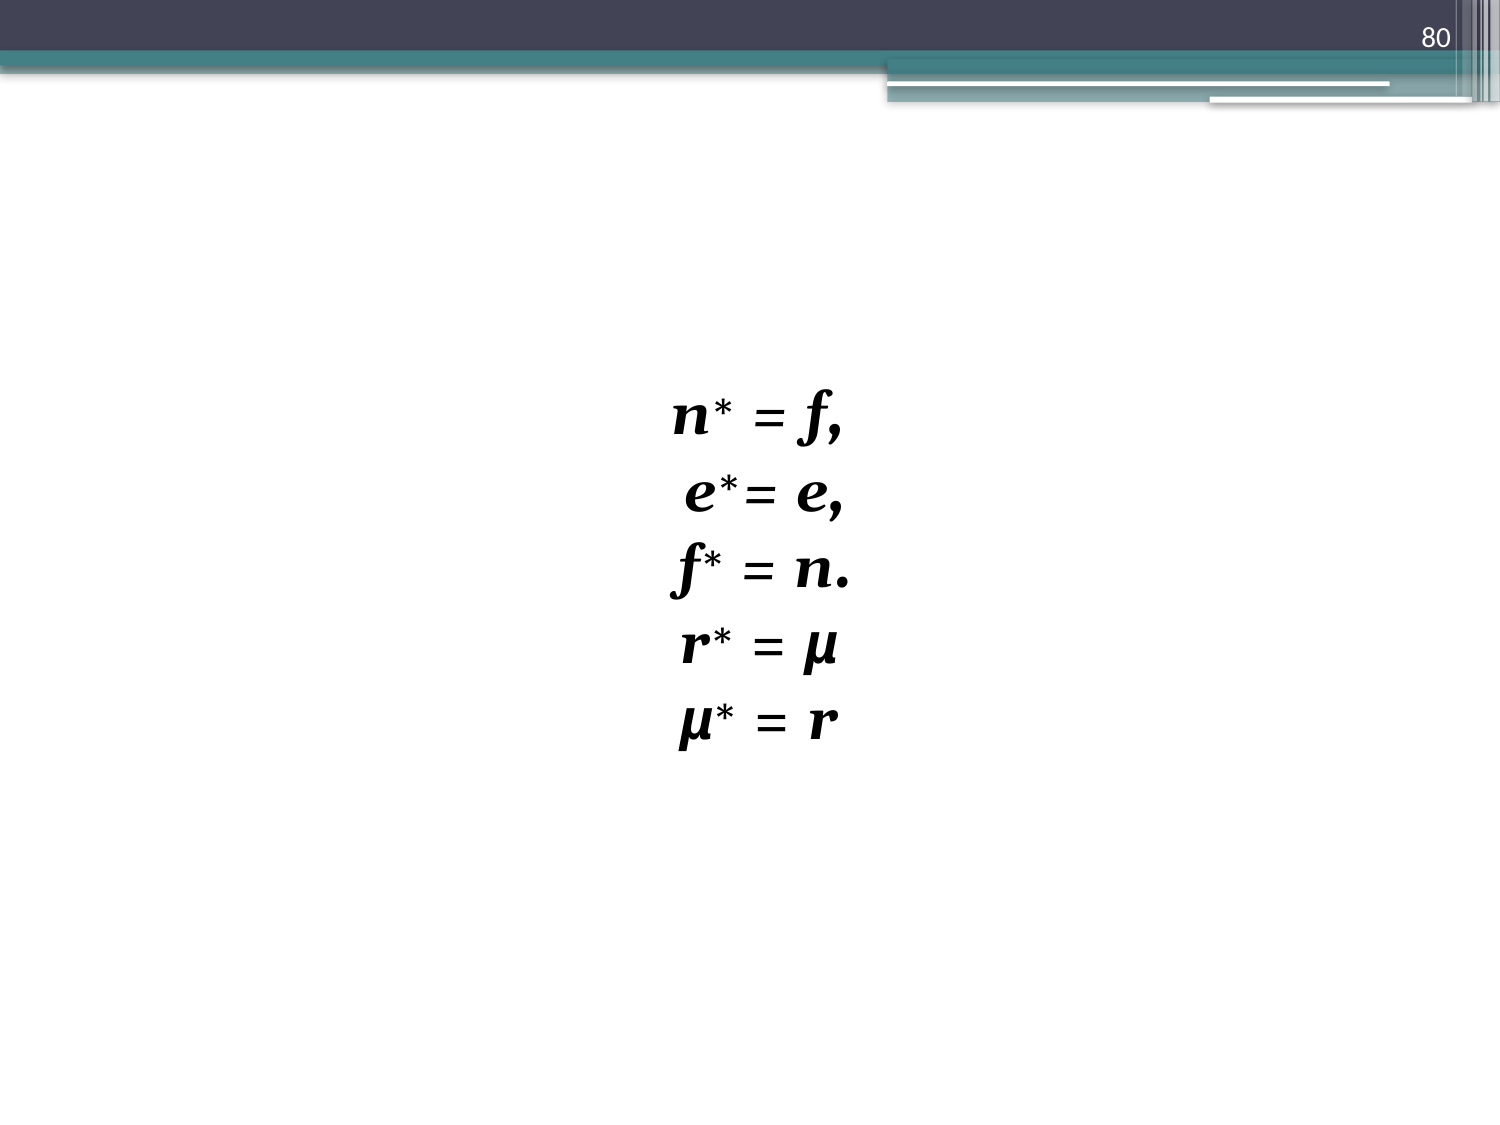

80
n∗ = f,
 e∗= e,
 f∗ = n.
r∗ = µ
µ∗ = r